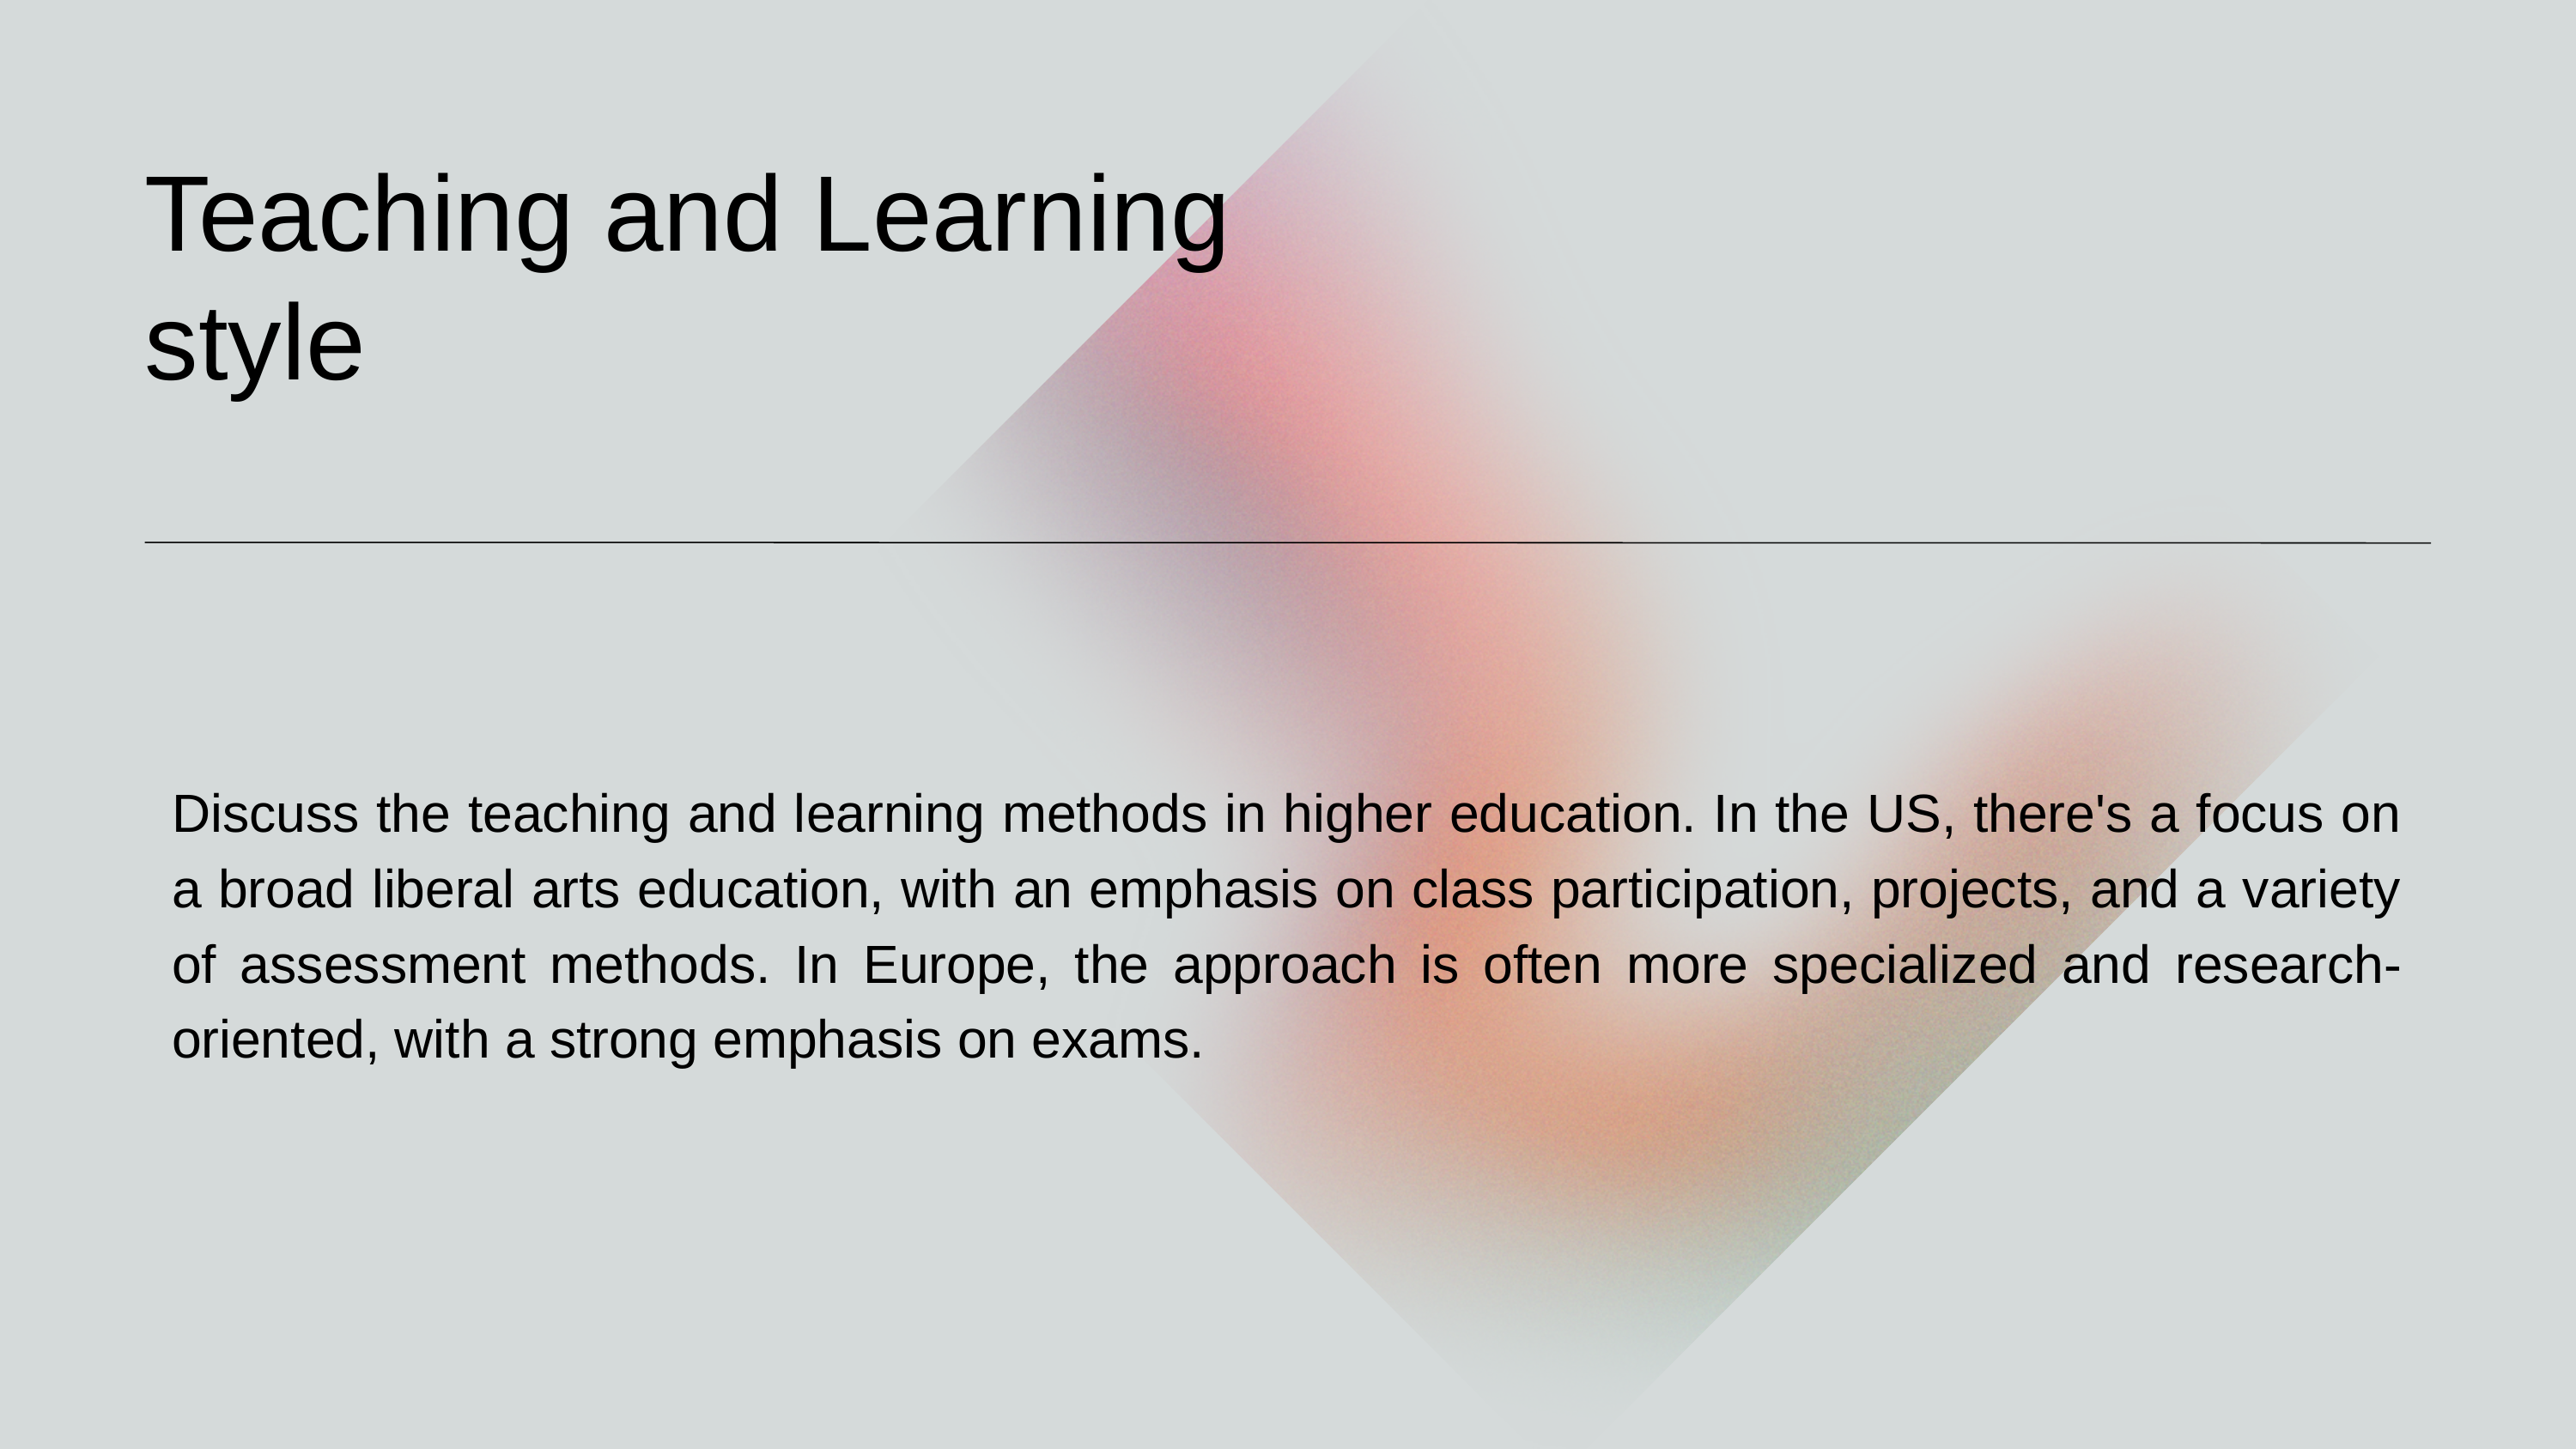

Teaching and Learning style

| Discuss the teaching and learning methods in higher education. In the US, there's a focus on a broad liberal arts education, with an emphasis on class participation, projects, and a variety of assessment methods. In Europe, the approach is often more specialized and research-oriented, with a strong emphasis on exams. |
| --- |